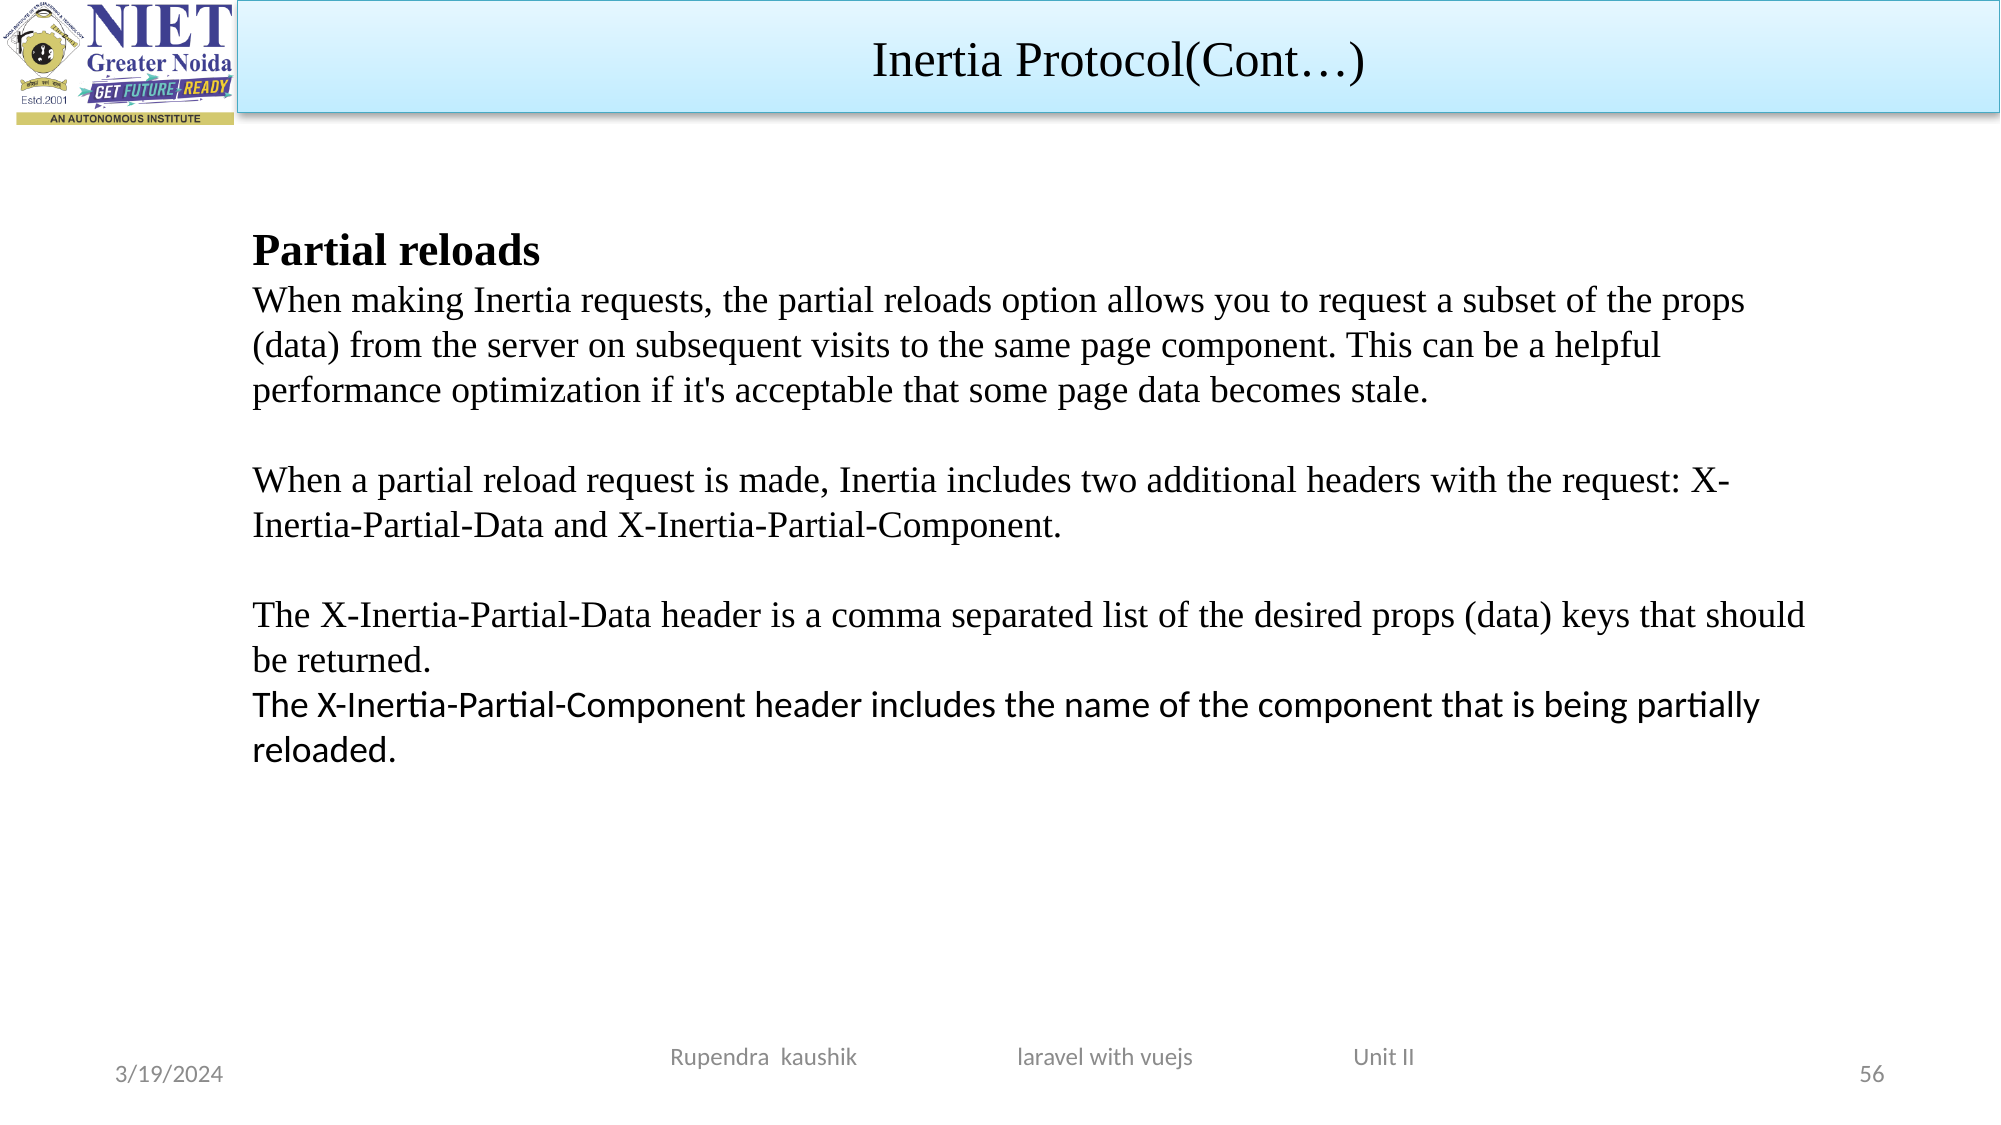

Inertia Protocol(Cont…)
Partial reloads
When making Inertia requests, the partial reloads option allows you to request a subset of the props (data) from the server on subsequent visits to the same page component. This can be a helpful performance optimization if it's acceptable that some page data becomes stale.

When a partial reload request is made, Inertia includes two additional headers with the request: X-Inertia-Partial-Data and X-Inertia-Partial-Component.

The X-Inertia-Partial-Data header is a comma separated list of the desired props (data) keys that should be returned.
The X-Inertia-Partial-Component header includes the name of the component that is being partially reloaded.
Rupendra  kaushik                            laravel with vuejs                            Unit II
3/19/2024
56